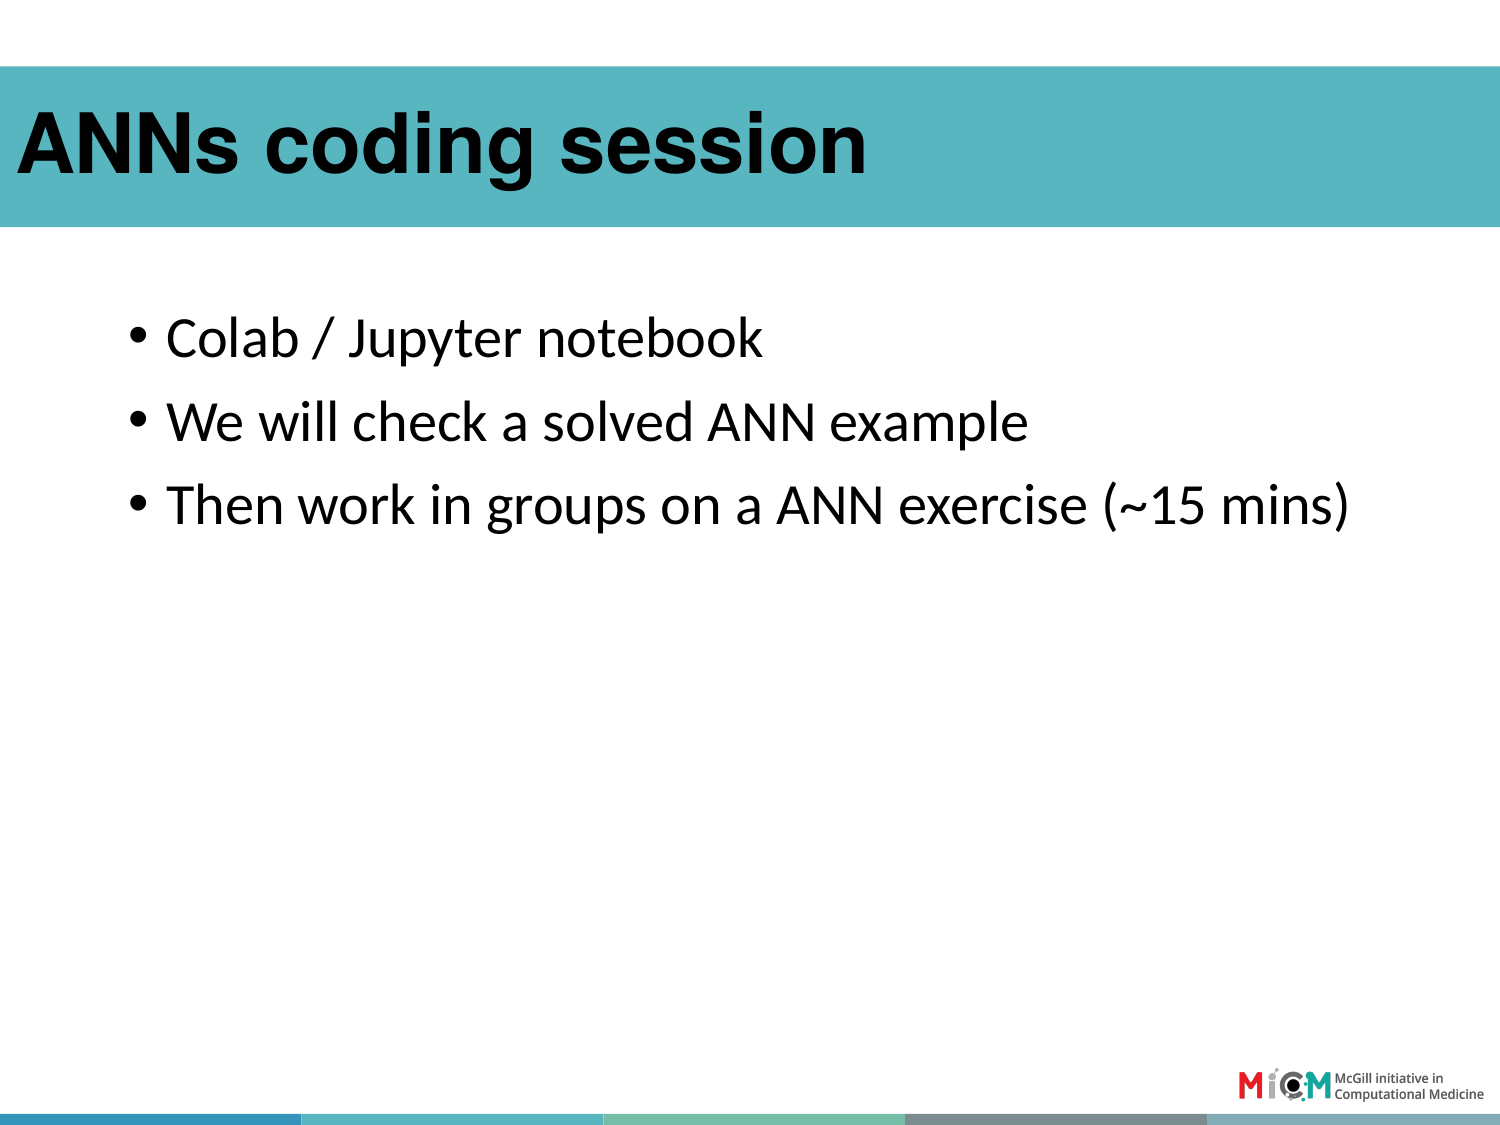

#
ANNs coding session

Colab / Jupyter notebook
We will check a solved ANN example
Then work in groups on a ANN exercise (~15 mins)